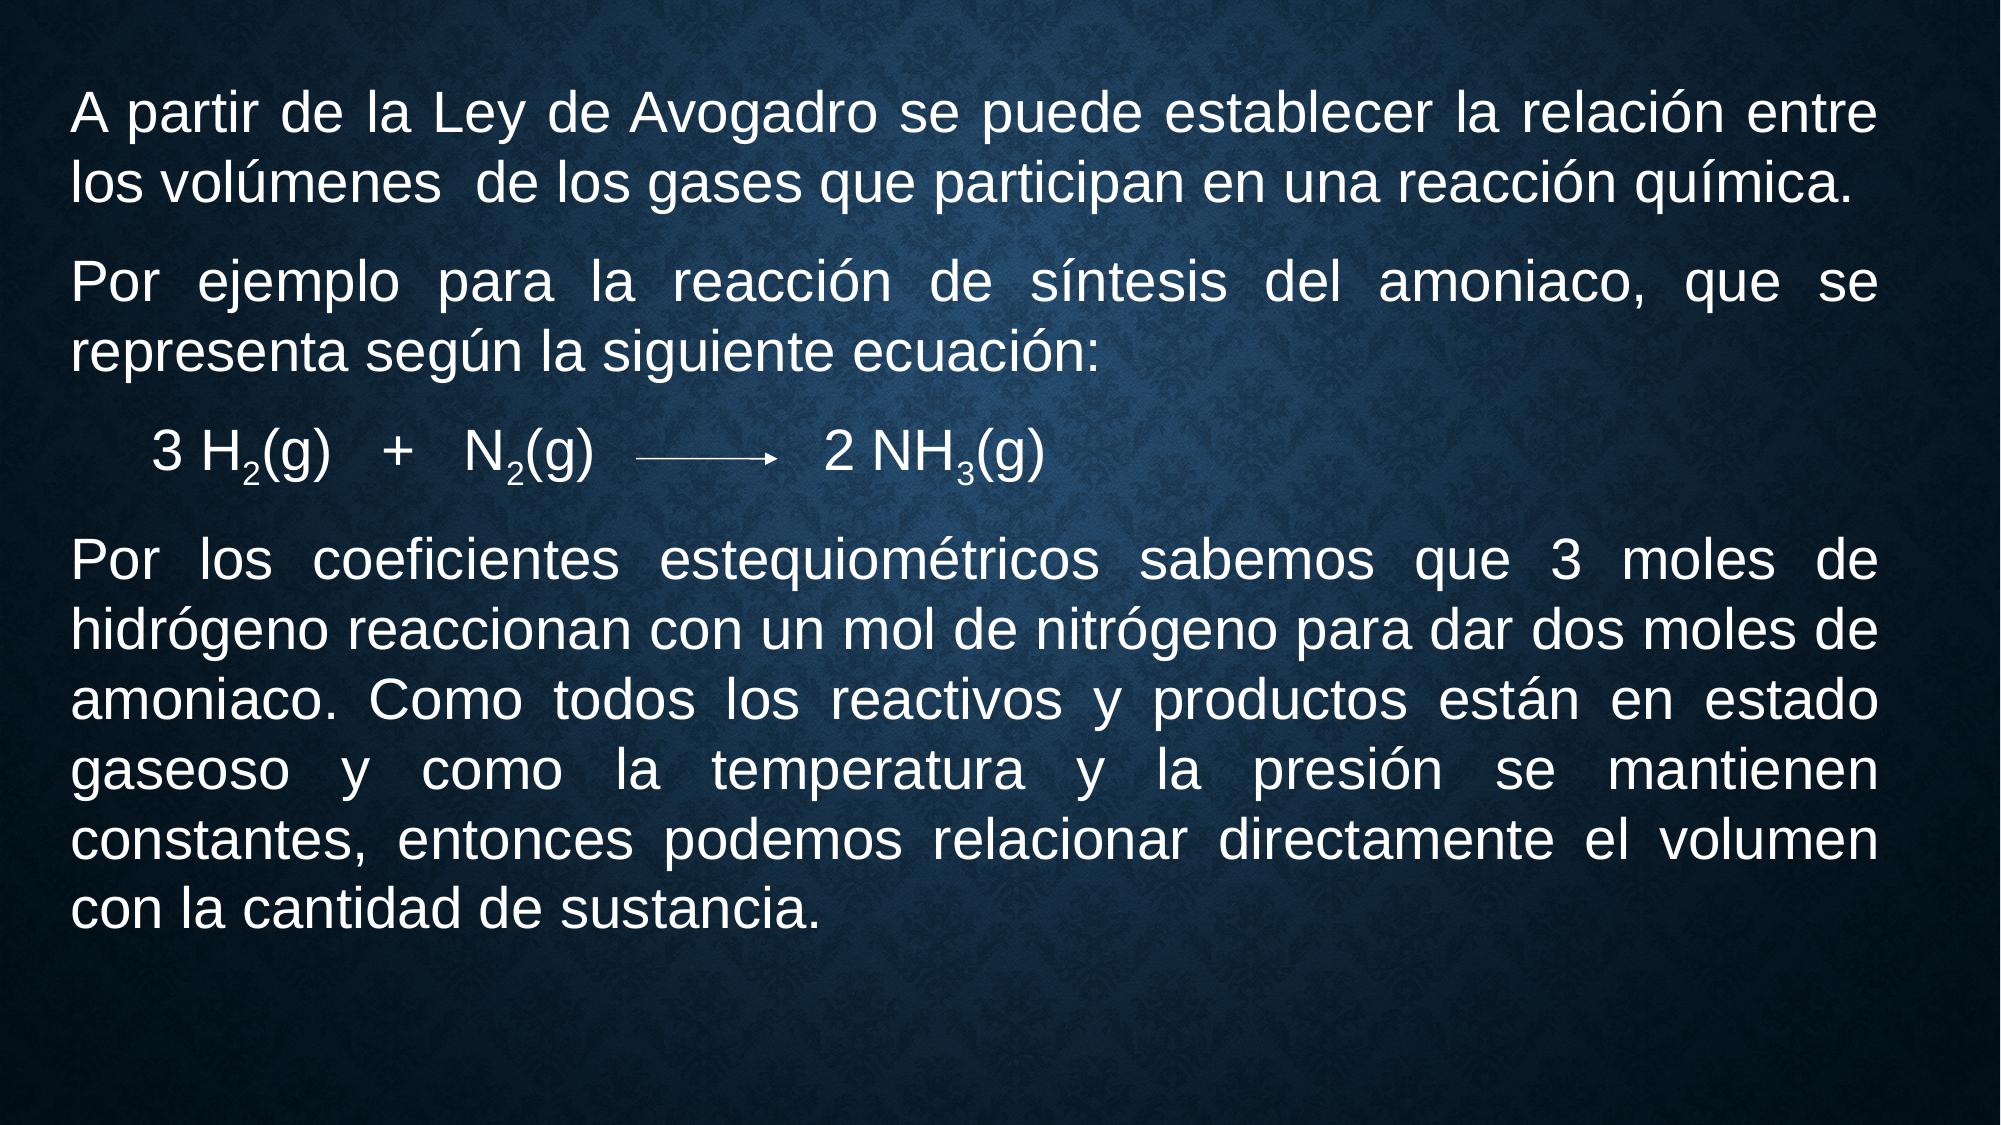

A partir de la Ley de Avogadro se puede establecer la relación entre los volúmenes  de los gases que participan en una reacción química.
Por ejemplo para la reacción de síntesis del amoniaco, que se representa según la siguiente ecuación:
     3 H2(g)   +   N2(g)              2 NH3(g)
Por los coeficientes estequiométricos sabemos que 3 moles de hidrógeno reaccionan con un mol de nitrógeno para dar dos moles de amoniaco. Como todos los reactivos y productos están en estado gaseoso y como la temperatura y la presión se mantienen constantes, entonces podemos relacionar directamente el volumen con la cantidad de sustancia.